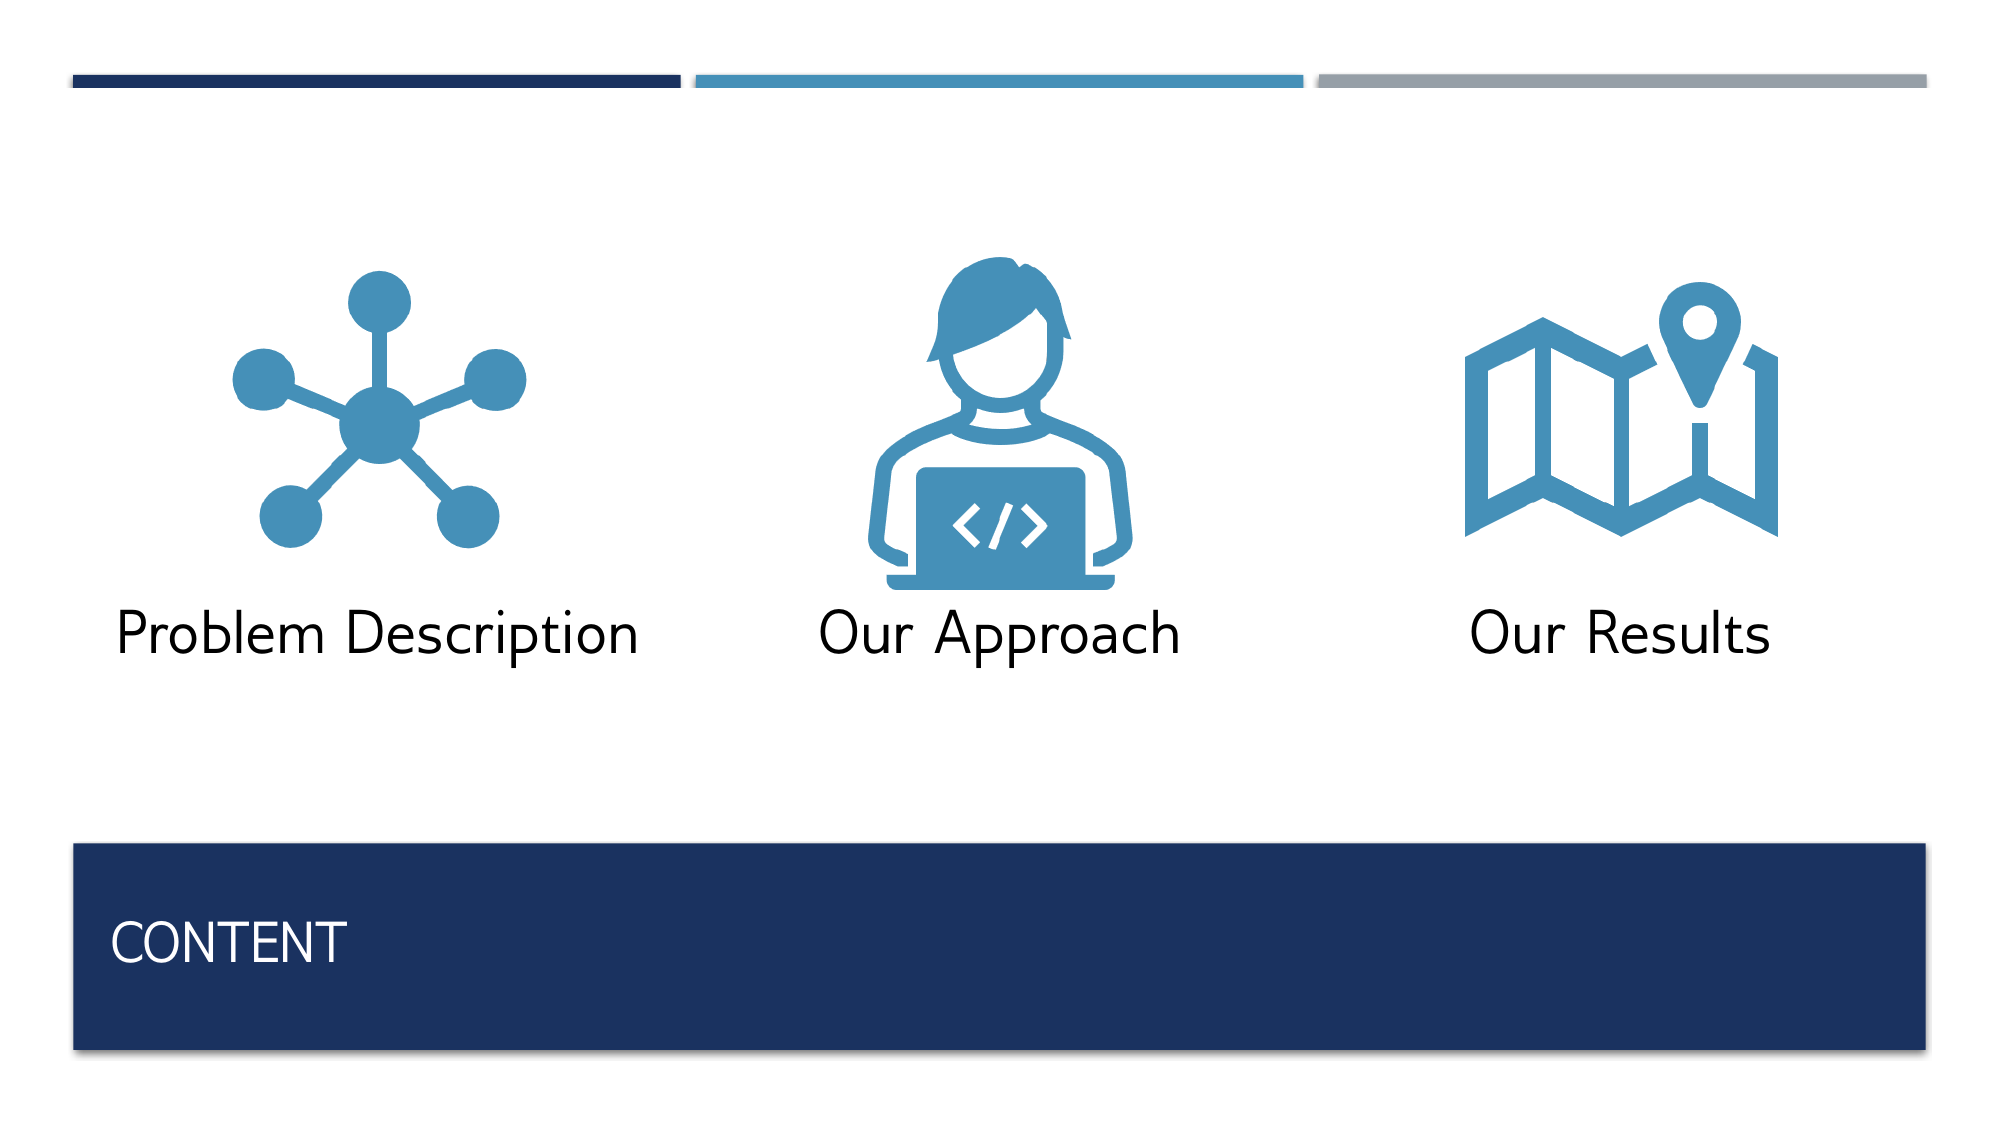

Problem Description
Our Approach
Our Results

# Content